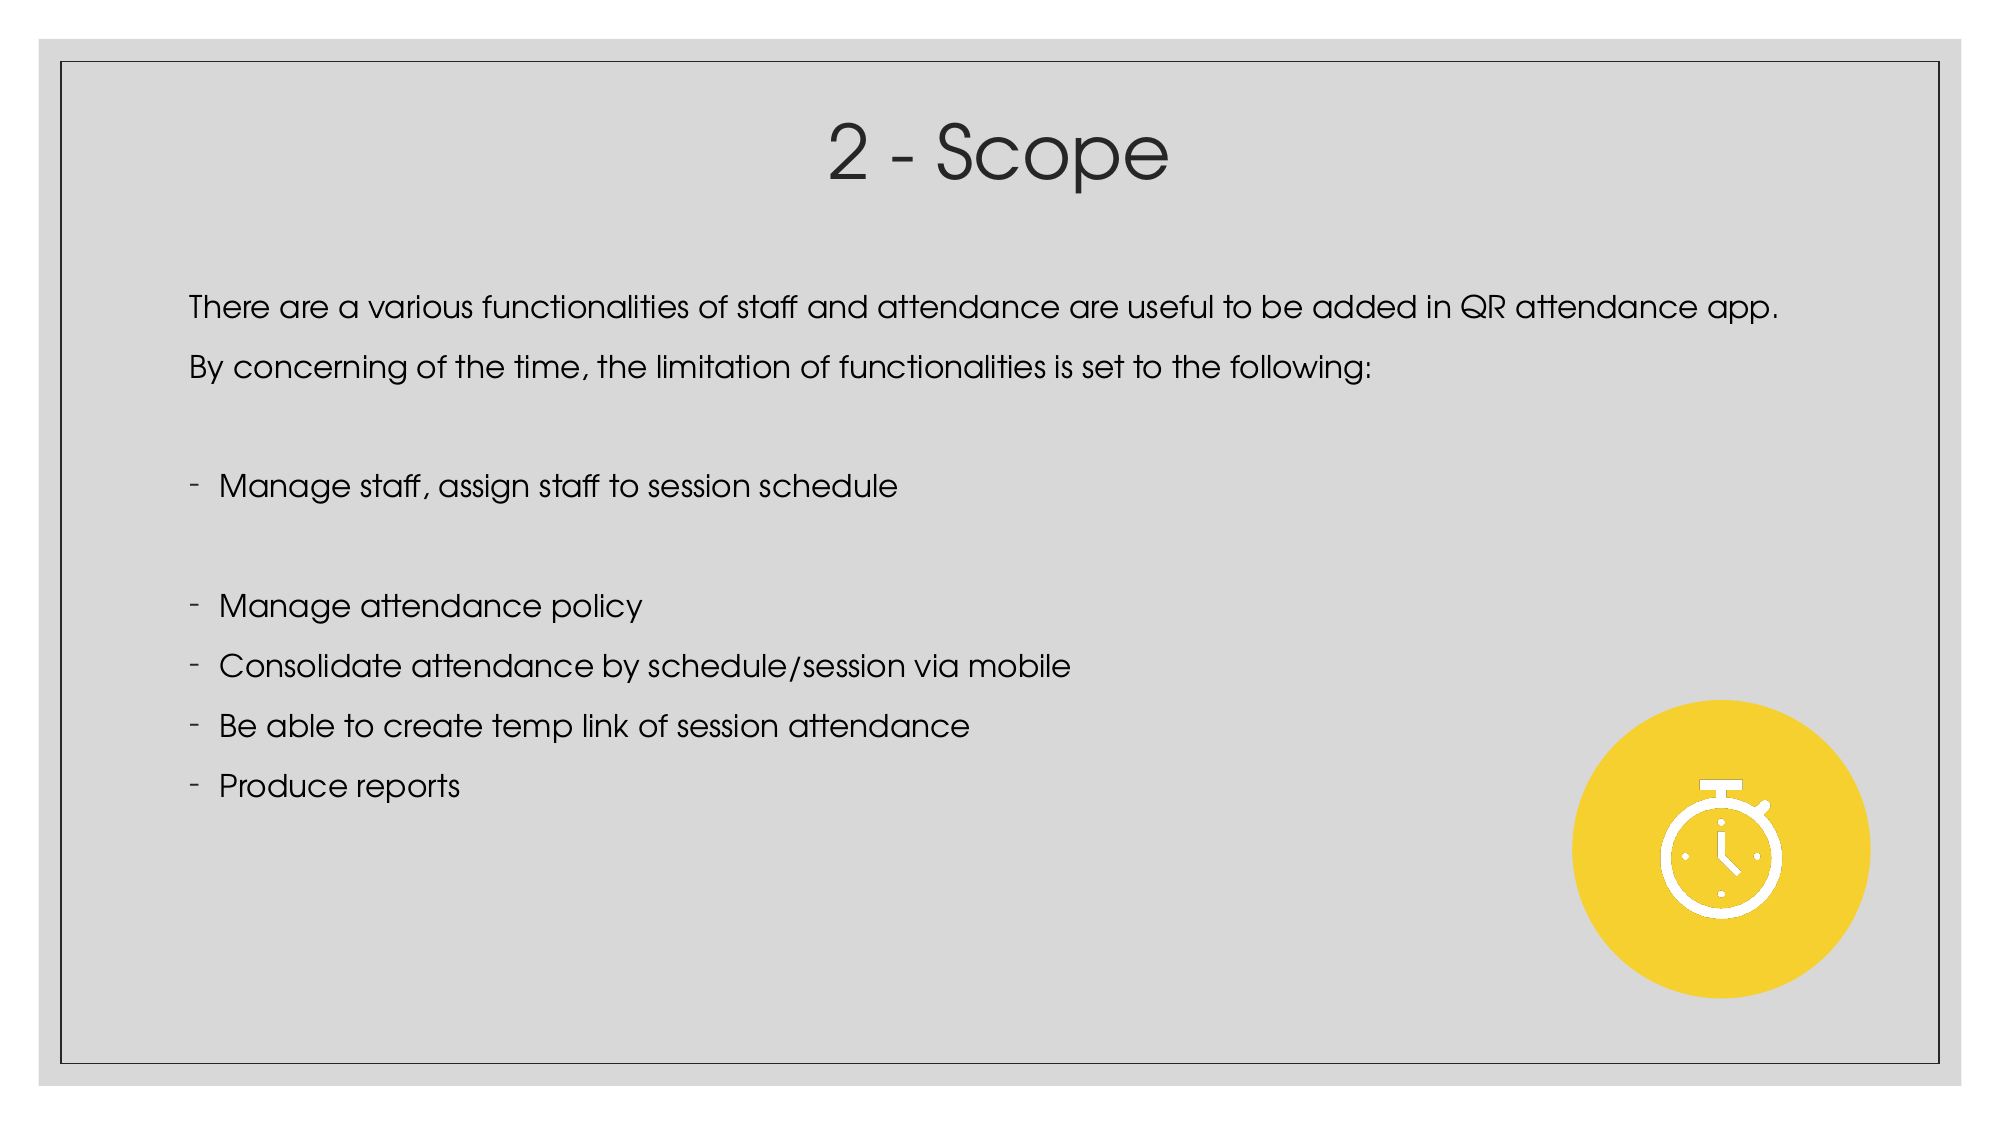

# 2 - Scope
There are a various functionalities of staff and attendance are useful to be added in QR attendance app.
By concerning of the time, the limitation of functionalities is set to the following:

Manage staff, assign staff to session schedule

Manage attendance policy
Consolidate attendance by schedule/session via mobile
Be able to create temp link of session attendance
Produce reports